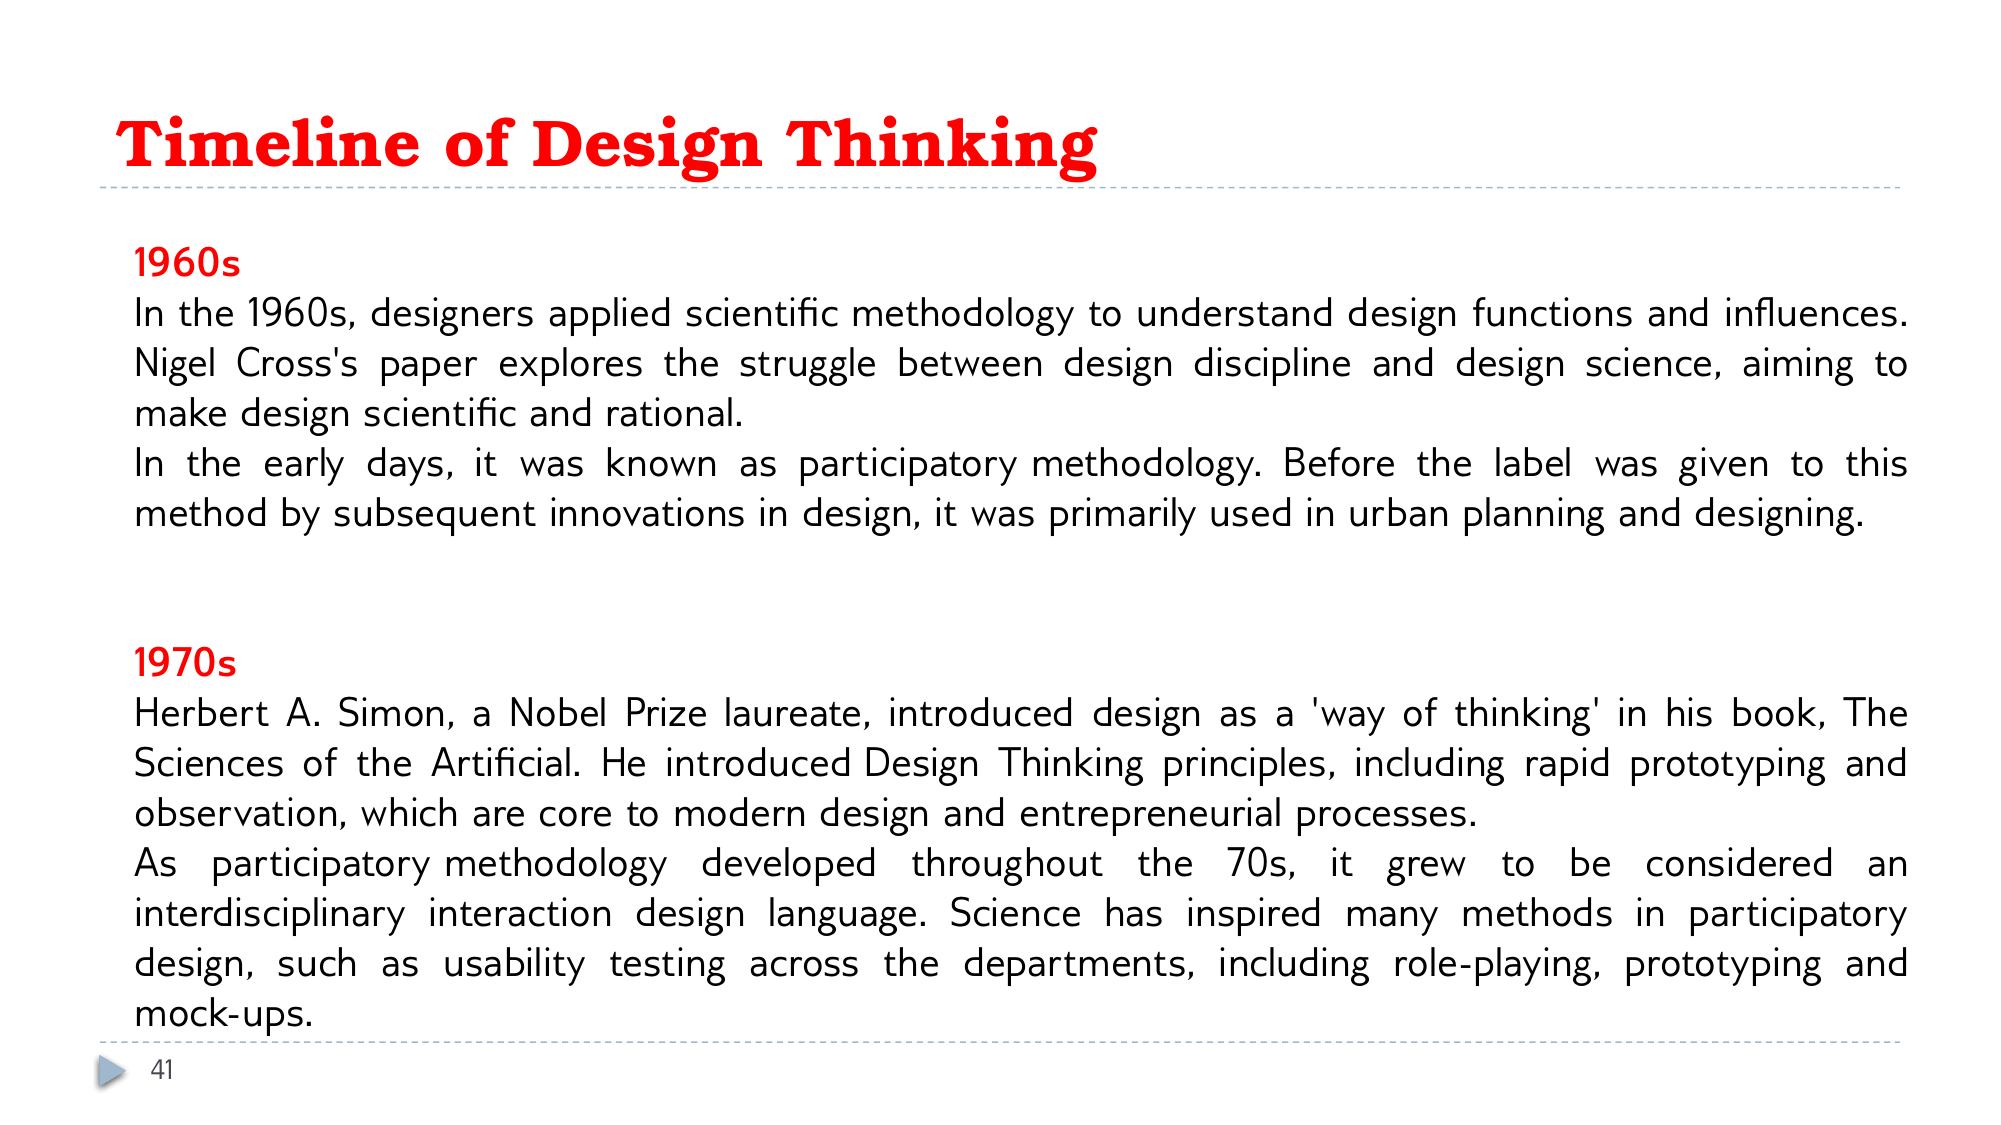

# Timeline of Design Thinking
1960s
In the 1960s, designers applied scientific methodology to understand design functions and influences. Nigel Cross's paper explores the struggle between design discipline and design science, aiming to make design scientific and rational.
In the early days, it was known as participatory methodology. Before the label was given to this method by subsequent innovations in design, it was primarily used in urban planning and designing.

1970s
Herbert A. Simon, a Nobel Prize laureate, introduced design as a 'way of thinking' in his book, The Sciences of the Artificial. He introduced Design Thinking principles, including rapid prototyping and observation, which are core to modern design and entrepreneurial processes.
As participatory methodology developed throughout the 70s, it grew to be considered an interdisciplinary interaction design language. Science has inspired many methods in participatory design, such as usability testing across the departments, including role-playing, prototyping and mock-ups.
41